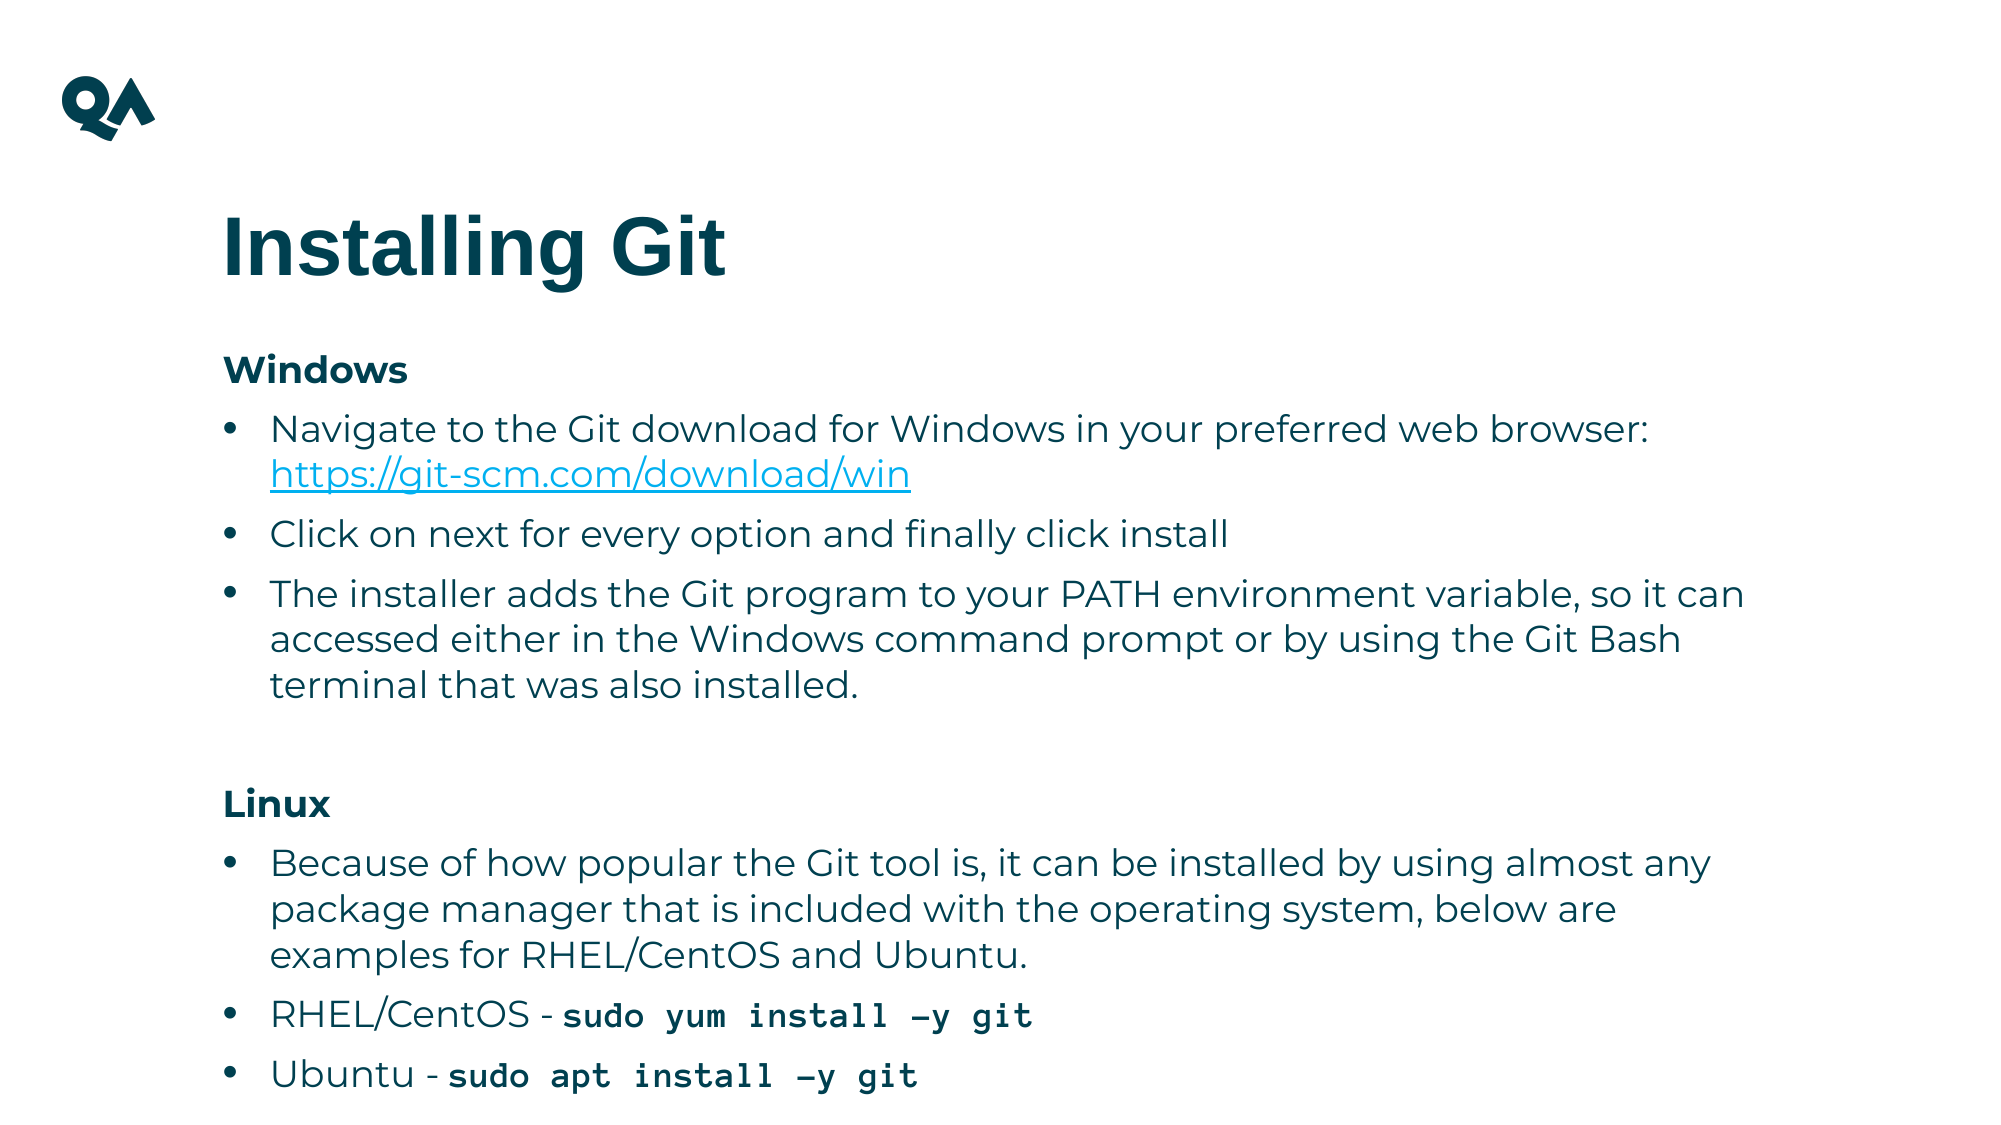

Installing Git
Windows
Navigate to the Git download for Windows in your preferred web browser:
https://git-scm.com/download/win
Click on next for every option and finally click install
The installer adds the Git program to your PATH environment variable, so it can accessed either in the Windows command prompt or by using the Git Bash terminal that was also installed.

Linux
Because of how popular the Git tool is, it can be installed by using almost any package manager that is included with the operating system, below are examples for RHEL/CentOS and Ubuntu.
RHEL/CentOS - sudo yum install –y git
Ubuntu - sudo apt install –y git